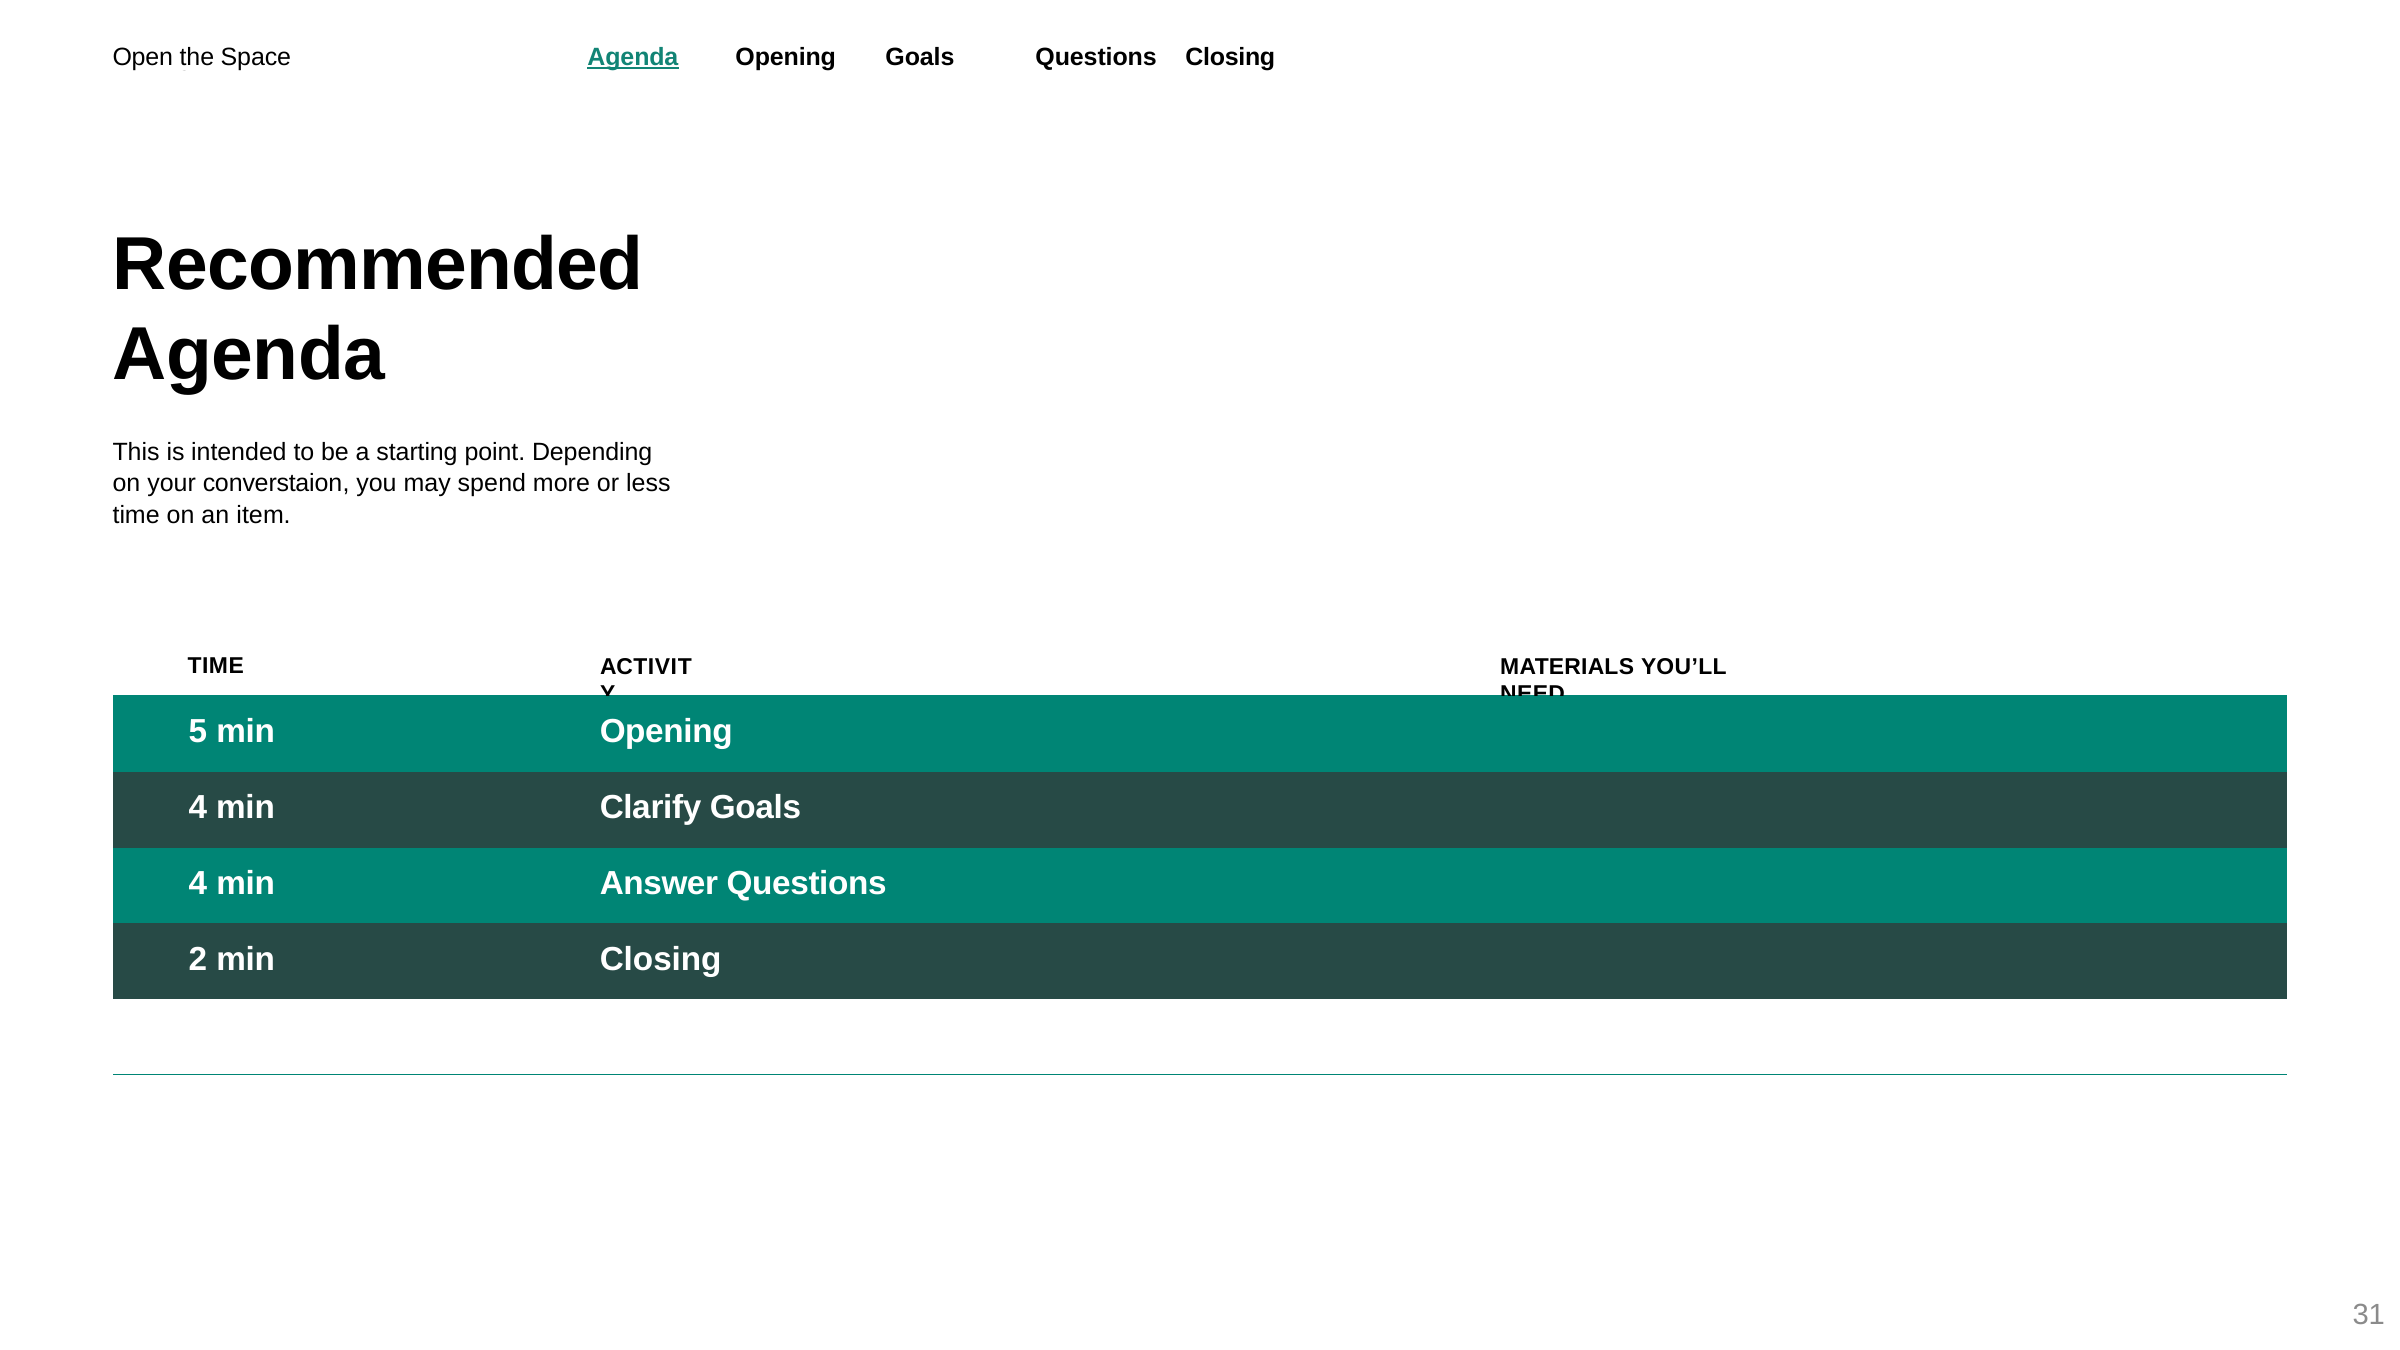

Open the Space
Agenda	Opening	Goals	Questions	Closing

Recommended Agenda
This is intended to be a starting point. Depending on your converstaion, you may spend more or less time on an item.
| 5 min | Opening |  |
| --- | --- | --- |
| 4 min | Clarify Goals |  |
| 4 min | Answer Questions |  |
| 2 min | Closing |  |

31